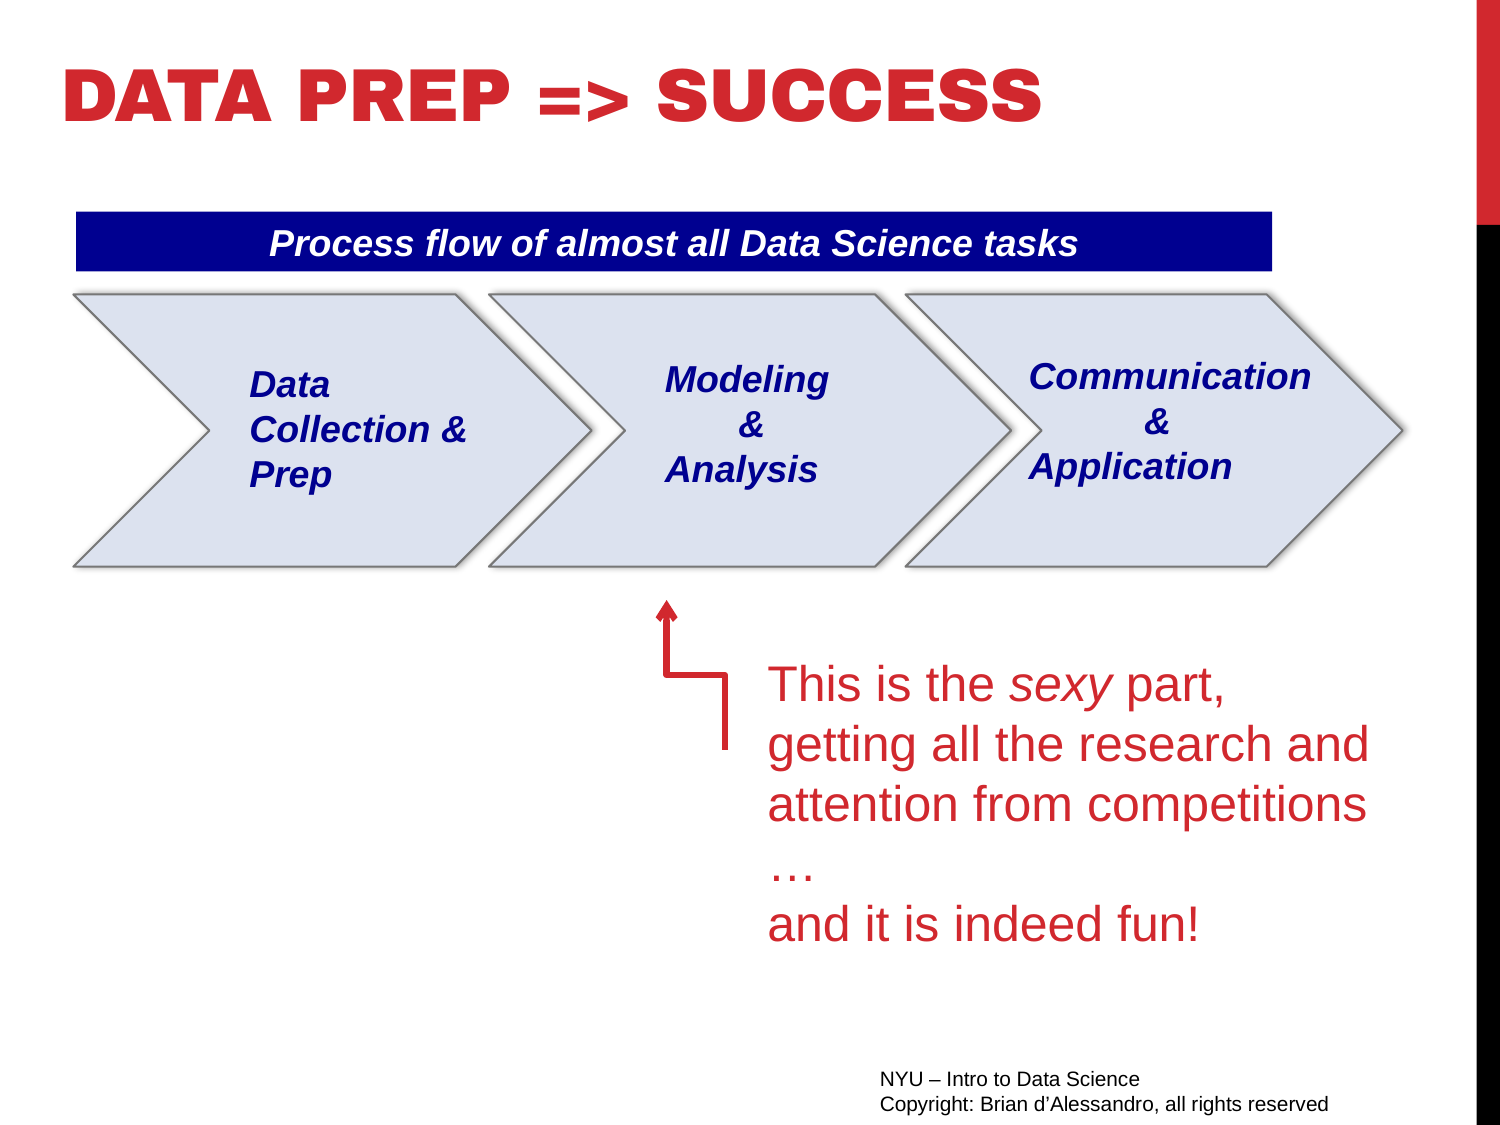

# Data prep => success
Process flow of almost all Data Science tasks

Communication
           &
Application
Modeling
       &
Analysis

Data
Collection & Prep
This is the sexy part,
getting all the research and attention from competitions
…
and it is indeed fun!